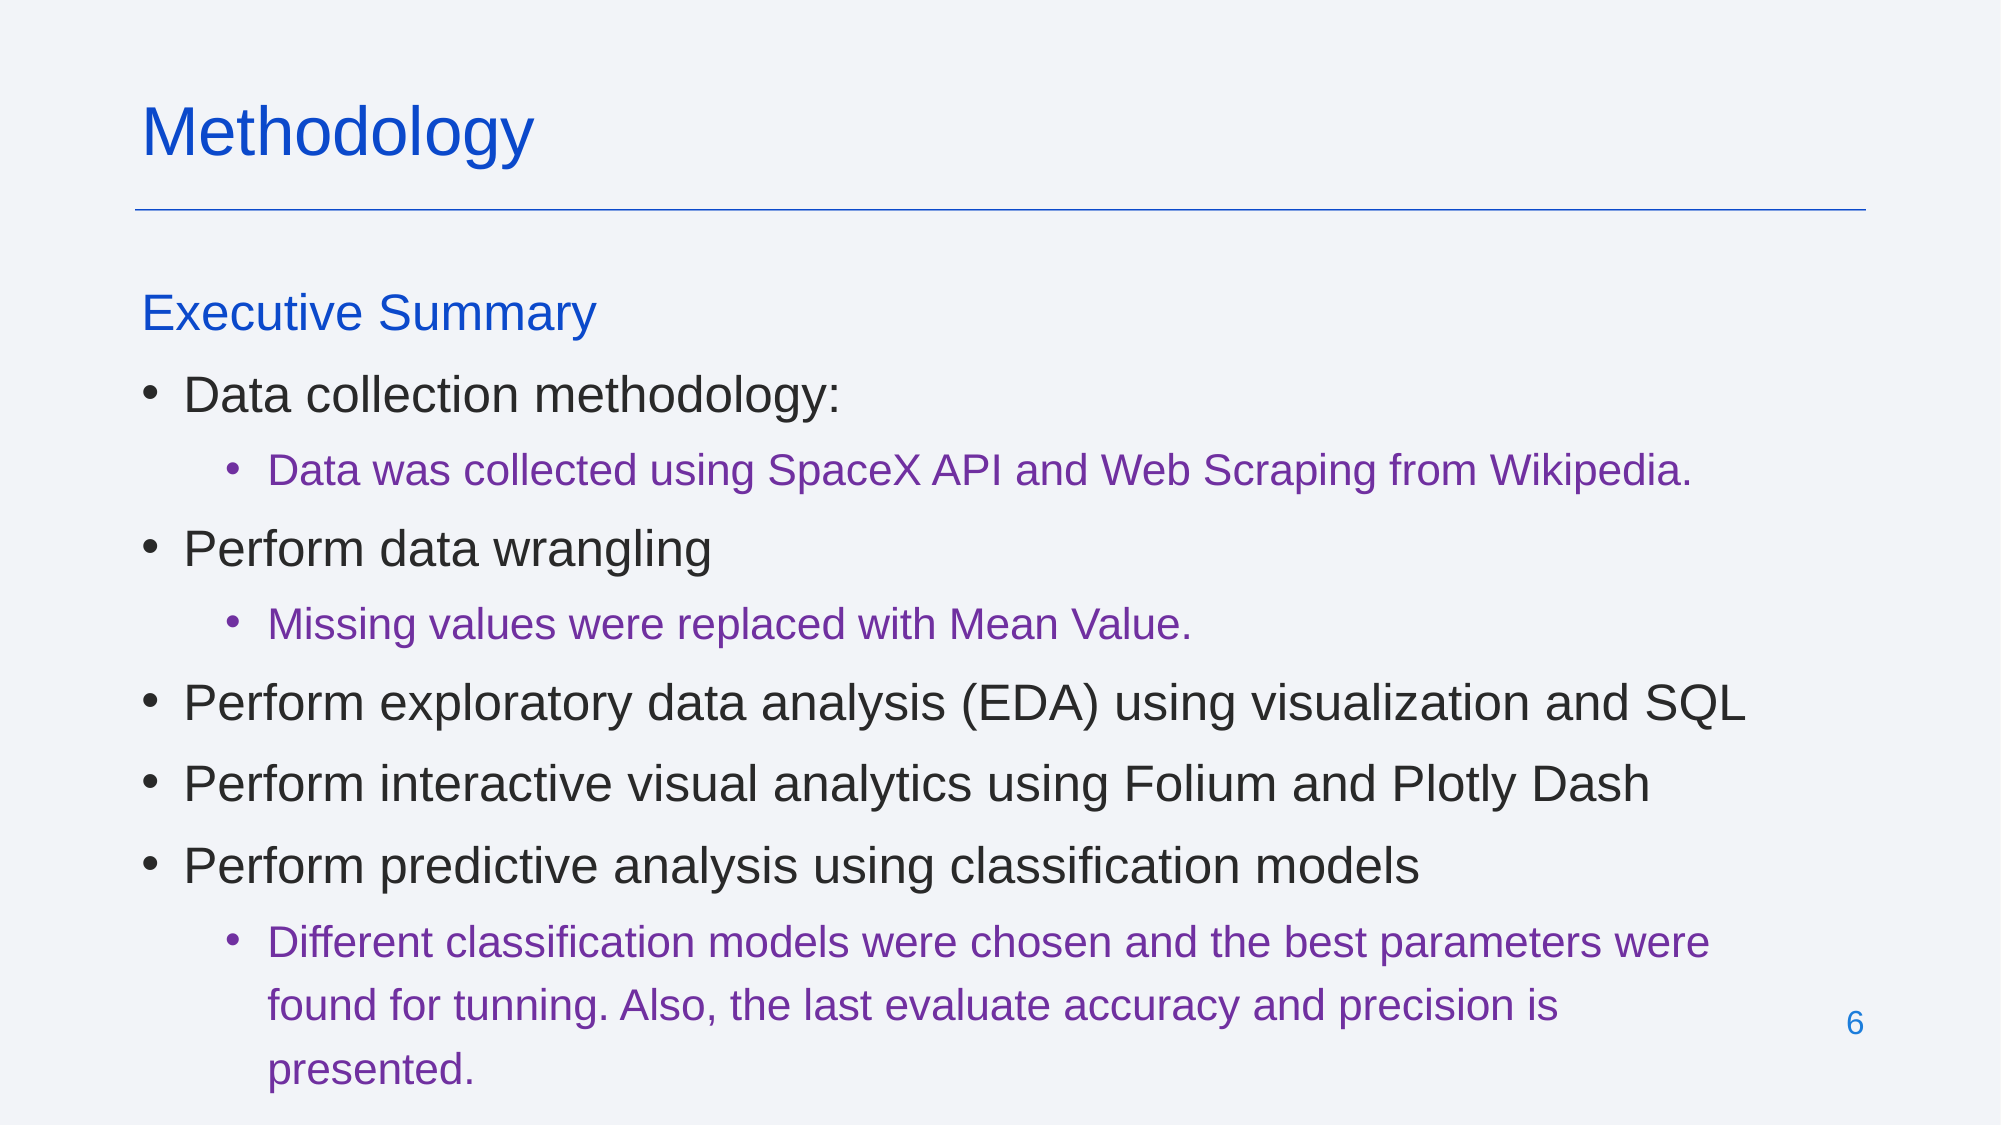

Methodology
Executive Summary
Data collection methodology:
Data was collected using SpaceX API and Web Scraping from Wikipedia.
Perform data wrangling
Missing values were replaced with Mean Value.
Perform exploratory data analysis (EDA) using visualization and SQL
Perform interactive visual analytics using Folium and Plotly Dash
Perform predictive analysis using classification models
Different classification models were chosen and the best parameters were found for tunning. Also, the last evaluate accuracy and precision is presented.

6